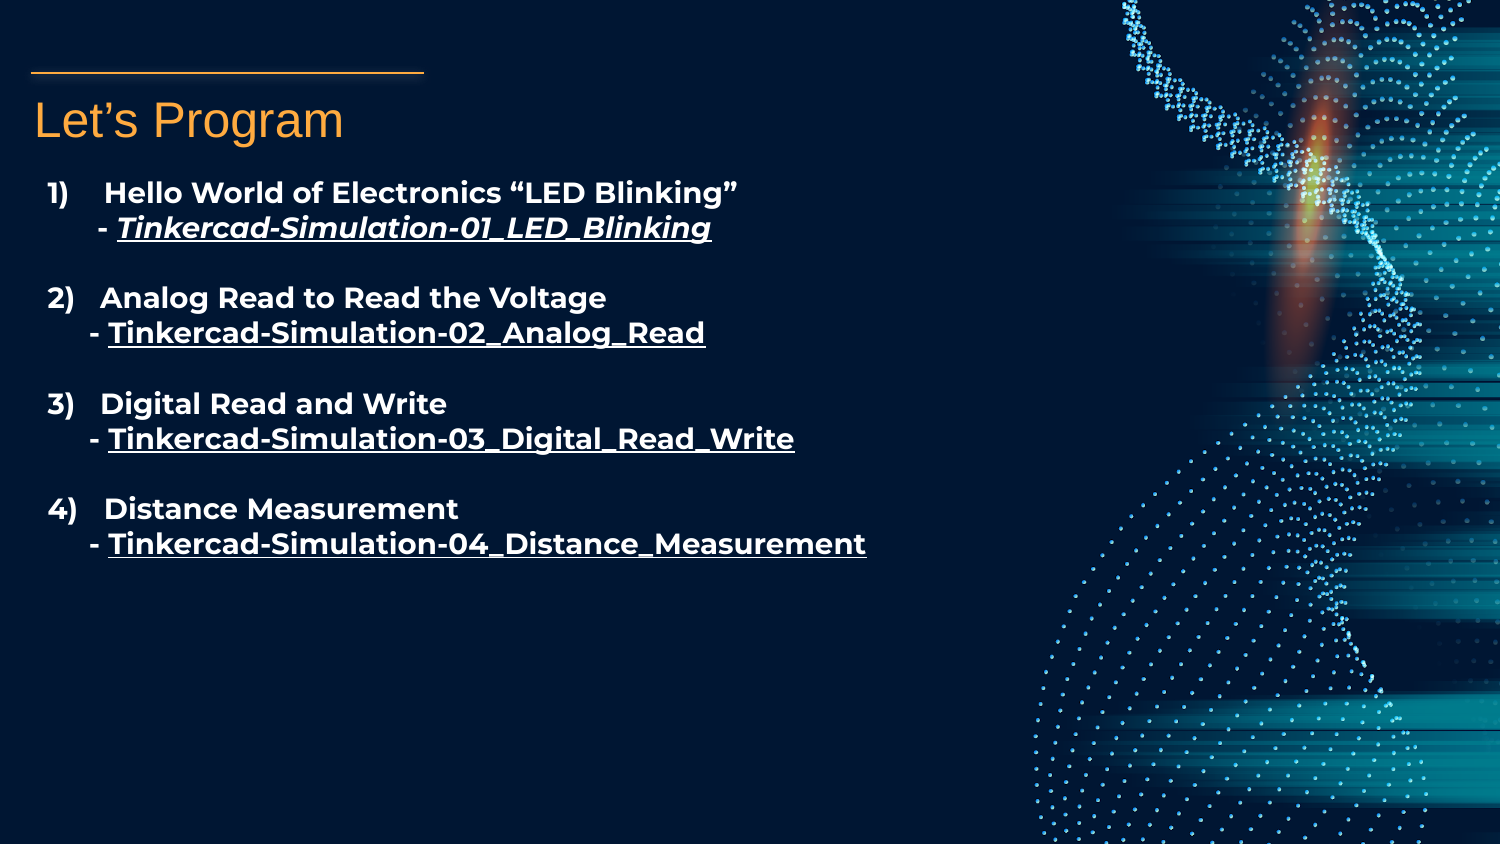

# Let’s Program
Hello World of Electronics “LED Blinking”
      - Tinkercad-Simulation-01_LED_Blinking

2)   Analog Read to Read the Voltage
     - Tinkercad-Simulation-02_Analog_Read

3)   Digital Read and Write
     - Tinkercad-Simulation-03_Digital_Read_Write

Distance Measurement
     - Tinkercad-Simulation-04_Distance_Measurement